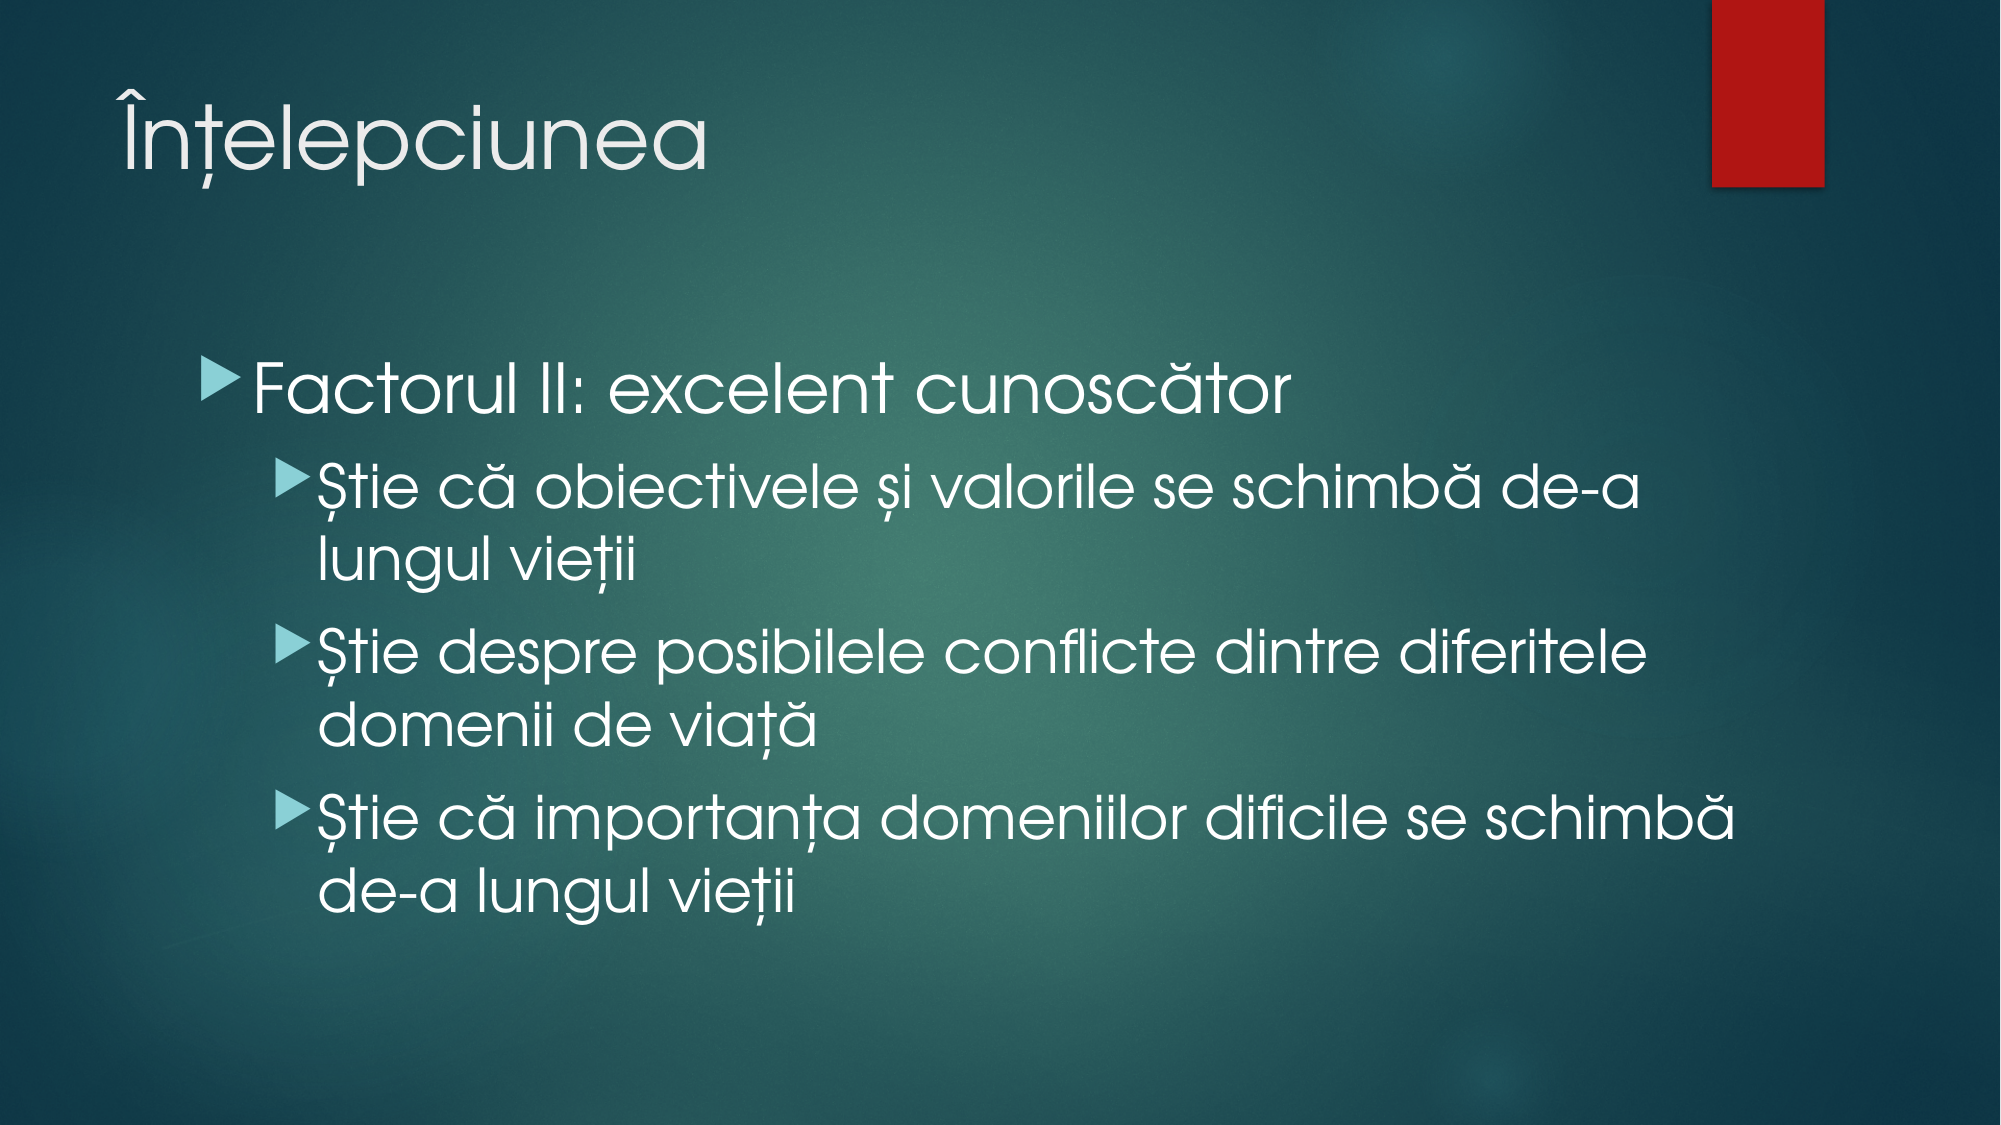

# Înţelepciunea
Factorul II: excelent cunoscător
Ştie că obiectivele şi valorile se schimbă de-a lungul vieţii
Ştie despre posibilele conflicte dintre diferitele domenii de viaţă
Ştie că importanţa domeniilor dificile se schimbă de-a lungul vieţii